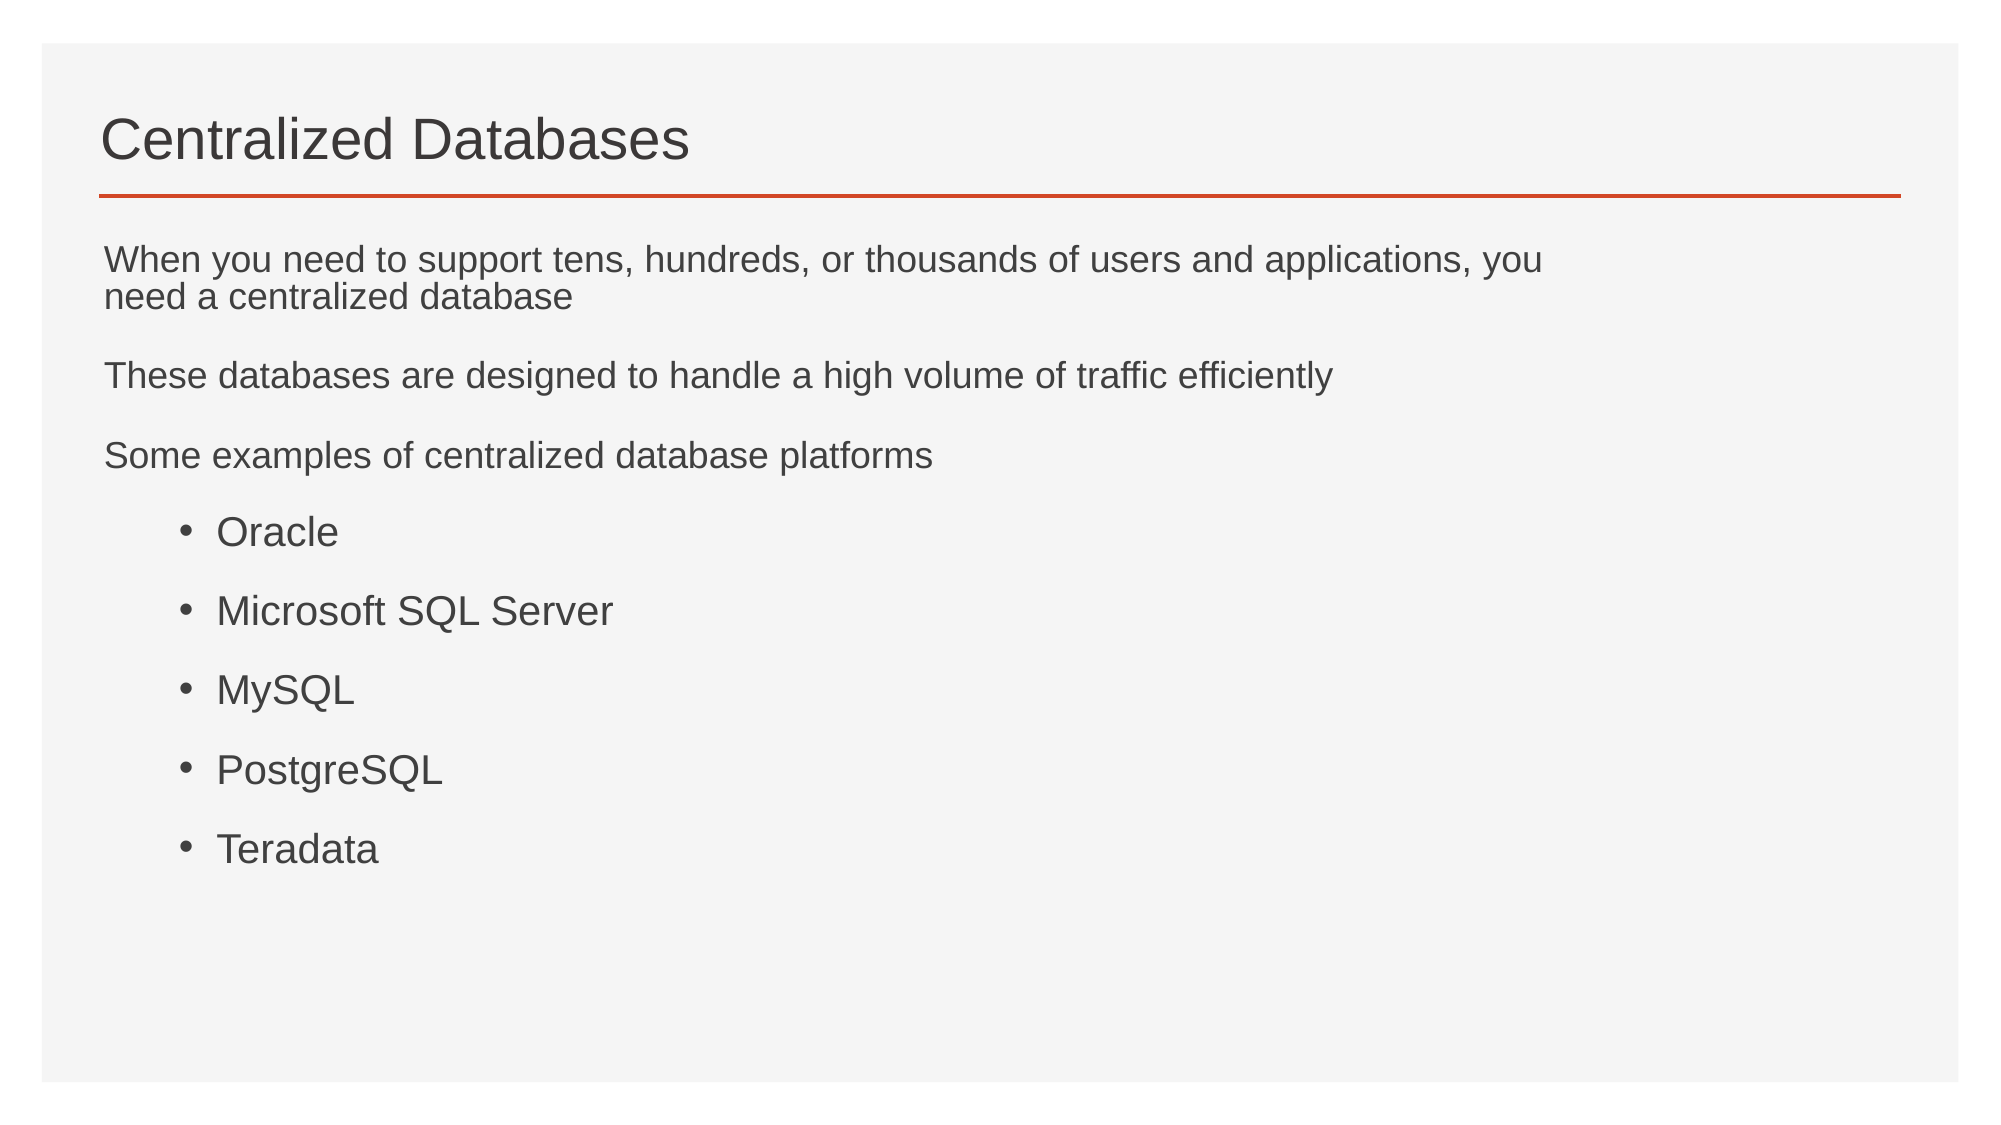

# Centralized Databases
When you need to support tens, hundreds, or thousands of users and applications, you need a centralized database
These databases are designed to handle a high volume of traffic efficiently
Some examples of centralized database platforms
Oracle
Microsoft SQL Server
MySQL
PostgreSQL
Teradata